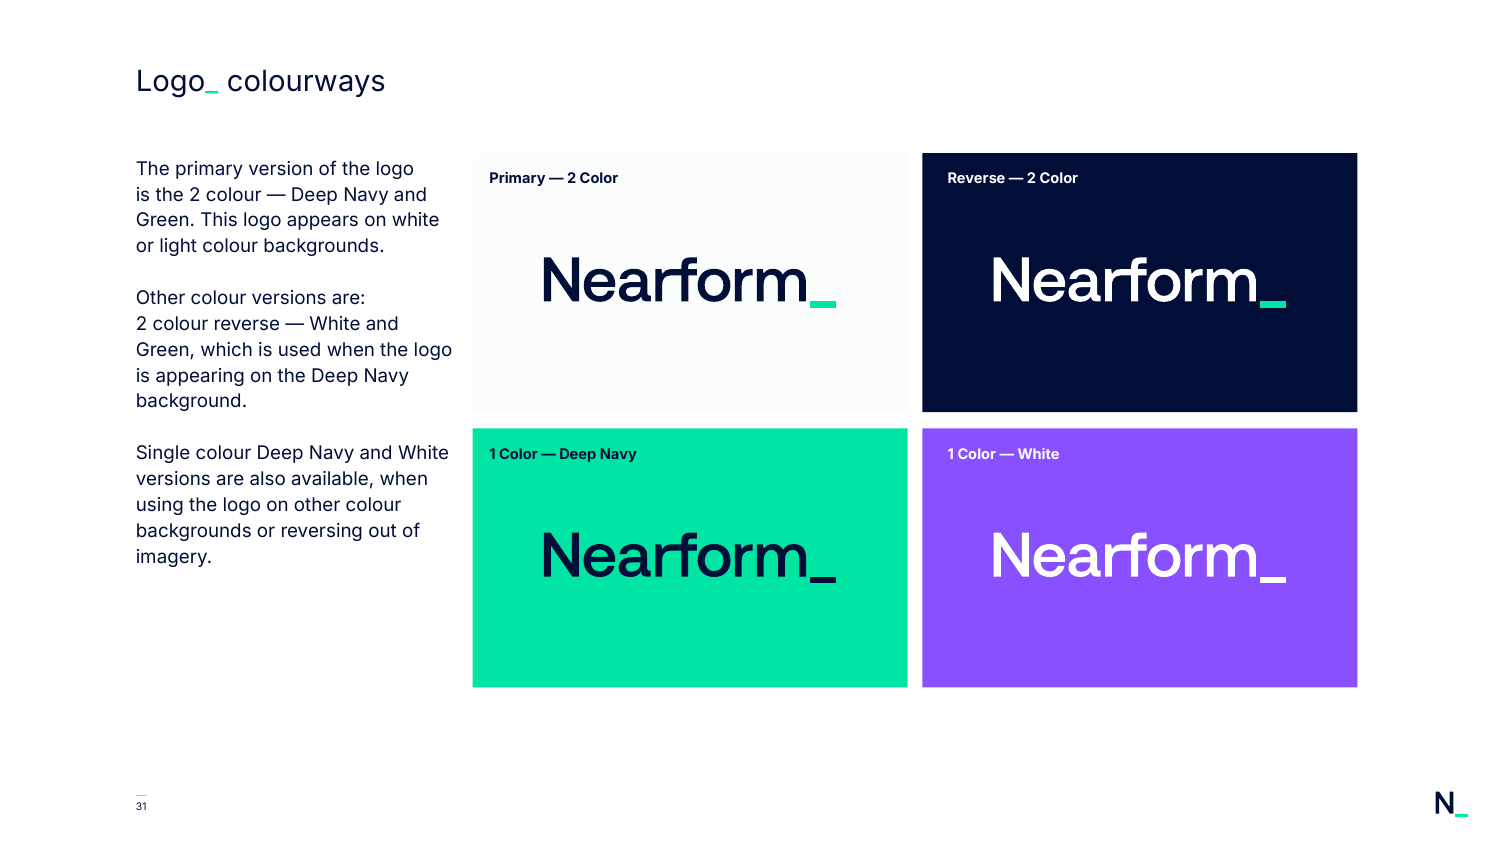

# Logo_ colourways
The primary version of the logo
is the 2 colour — Deep Navy and Green. This logo appears on white or light colour backgrounds.

Other colour versions are:
2 colour reverse — White and Green, which is used when the logo is appearing on the Deep Navy background.

Single colour Deep Navy and White versions are also available, when using the logo on other colour backgrounds or reversing out of imagery.

Logo
Primary — 2 Color
Reverse — 2 Color

1 Color — Deep Navy
1 Color — White

Code
—
31